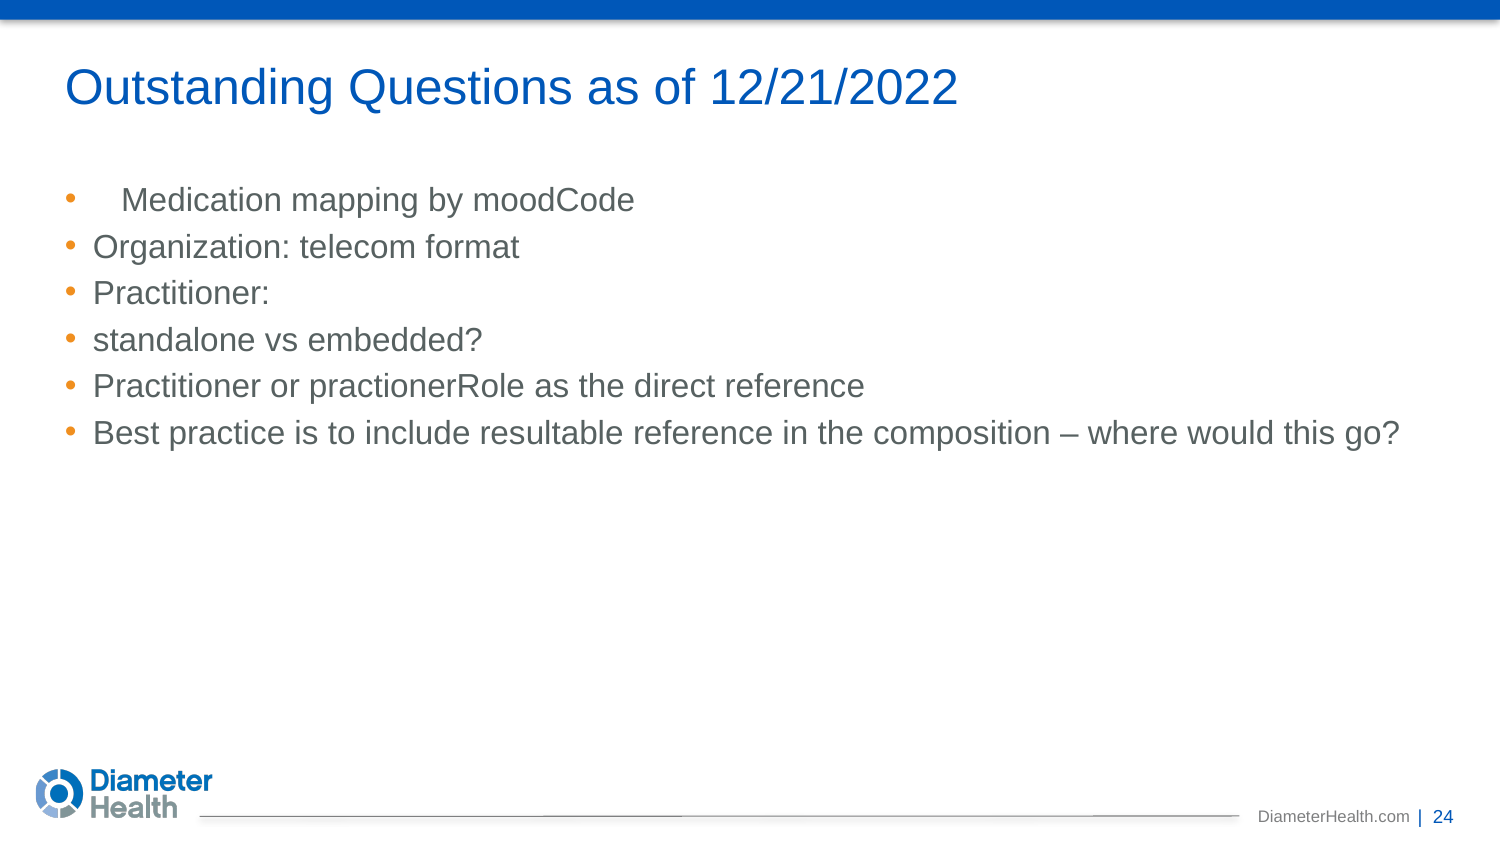

Outstanding Questions as of 12/21/2022
Medication mapping by moodCode
Organization: telecom format
Practitioner:
standalone vs embedded?
Practitioner or practionerRole as the direct reference
Best practice is to include resultable reference in the composition – where would this go?